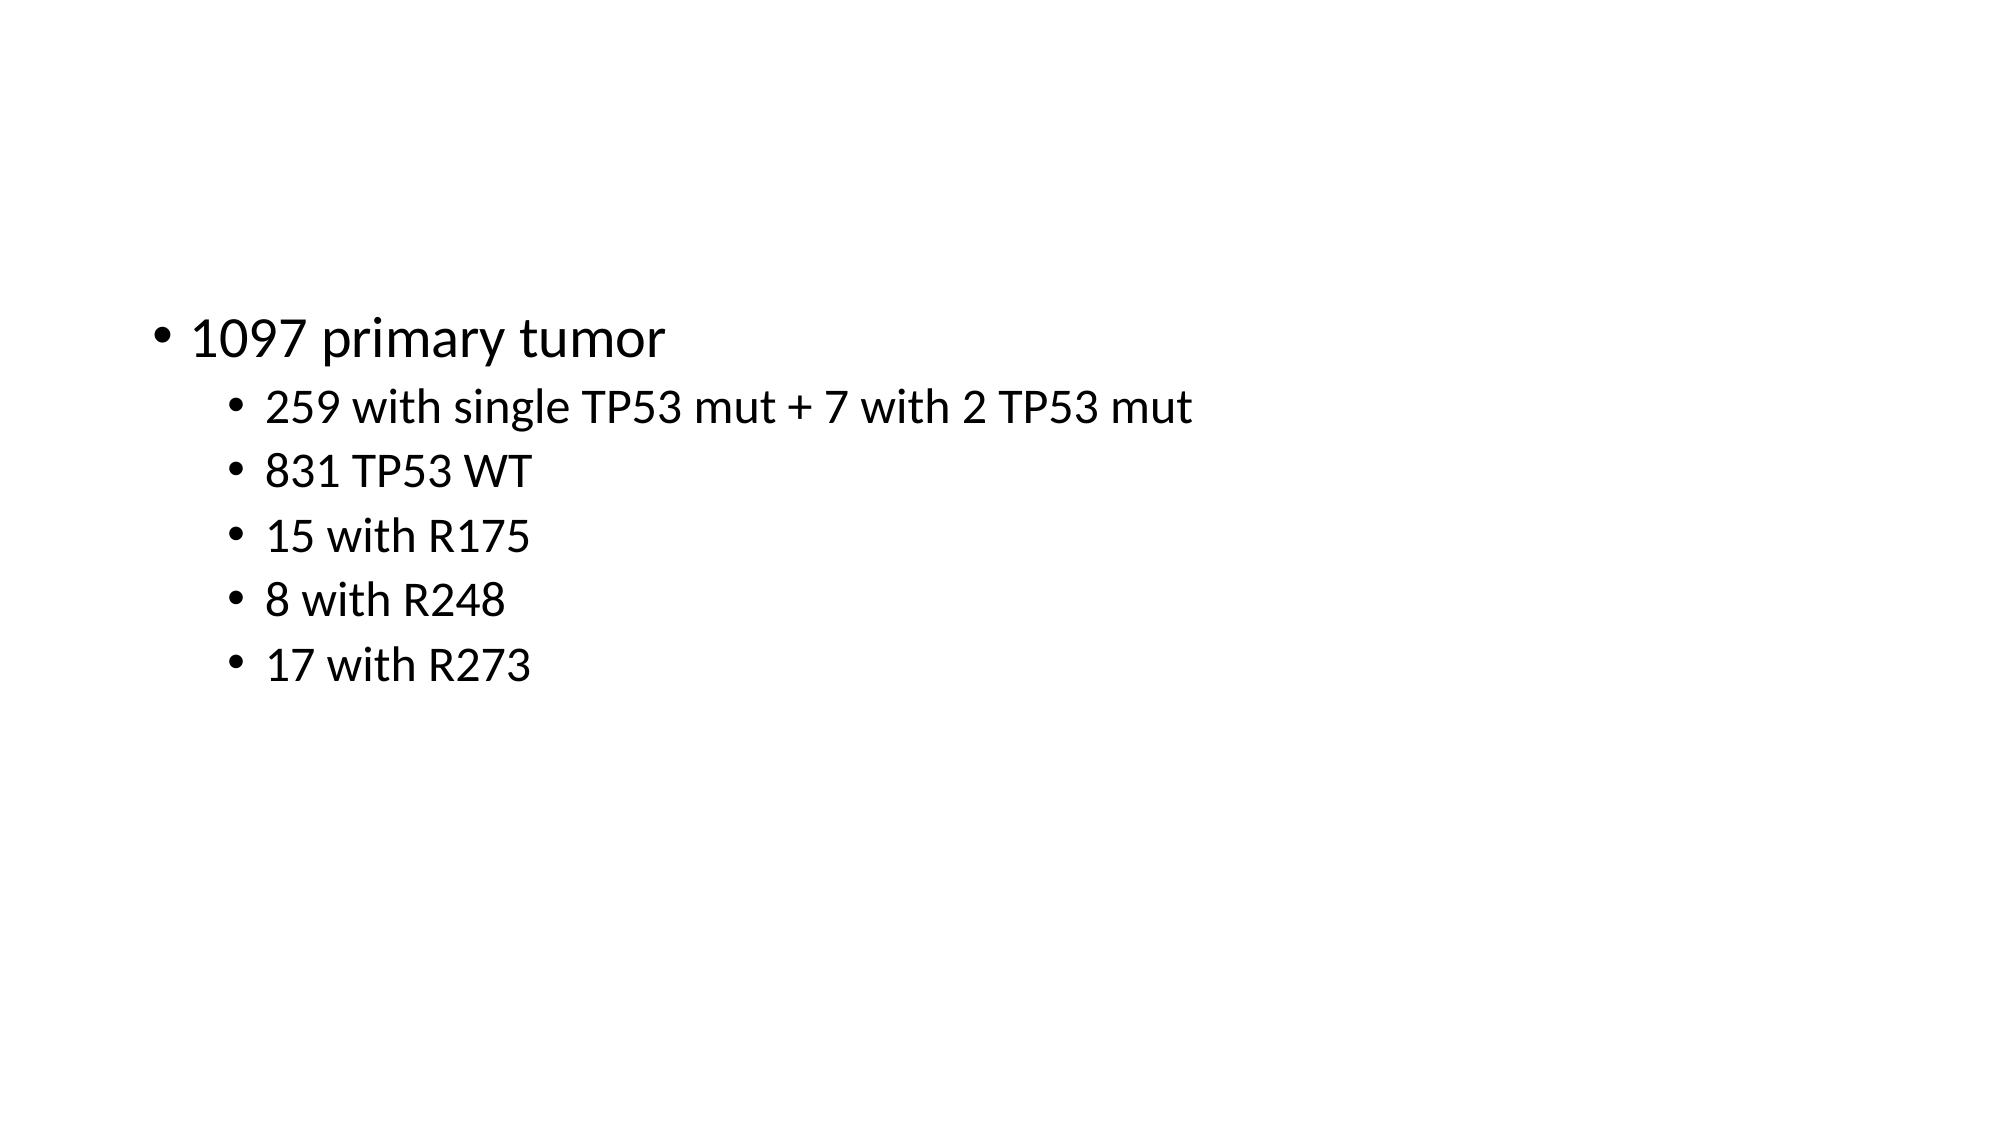

#
1097 primary tumor
259 with single TP53 mut + 7 with 2 TP53 mut
831 TP53 WT
15 with R175
8 with R248
17 with R273